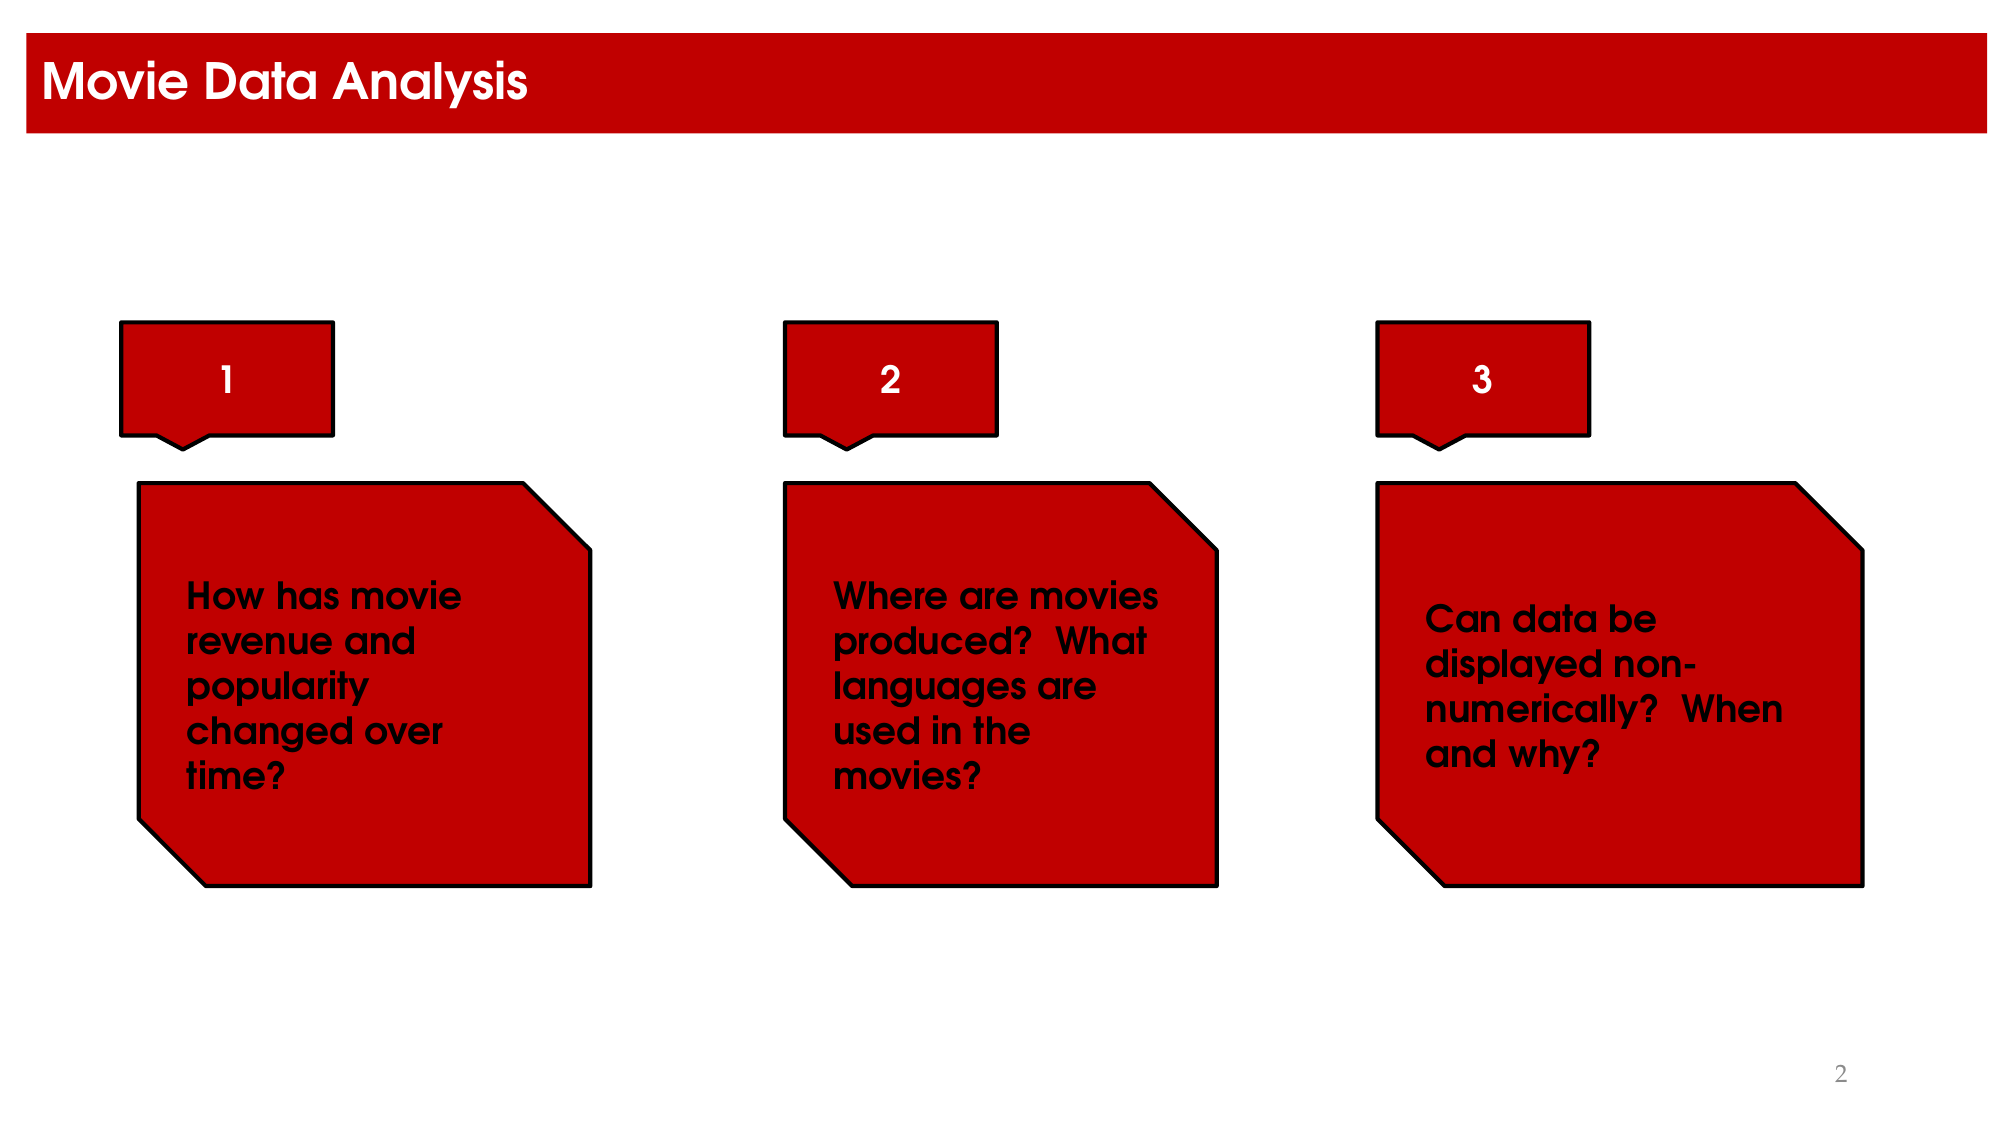

# Movie Data Analysis
1
2
3
How has movie revenue and popularity changed over time?
Where are movies produced?  What languages are used in the movies?
Can data be displayed non-numerically?  When and why?
2